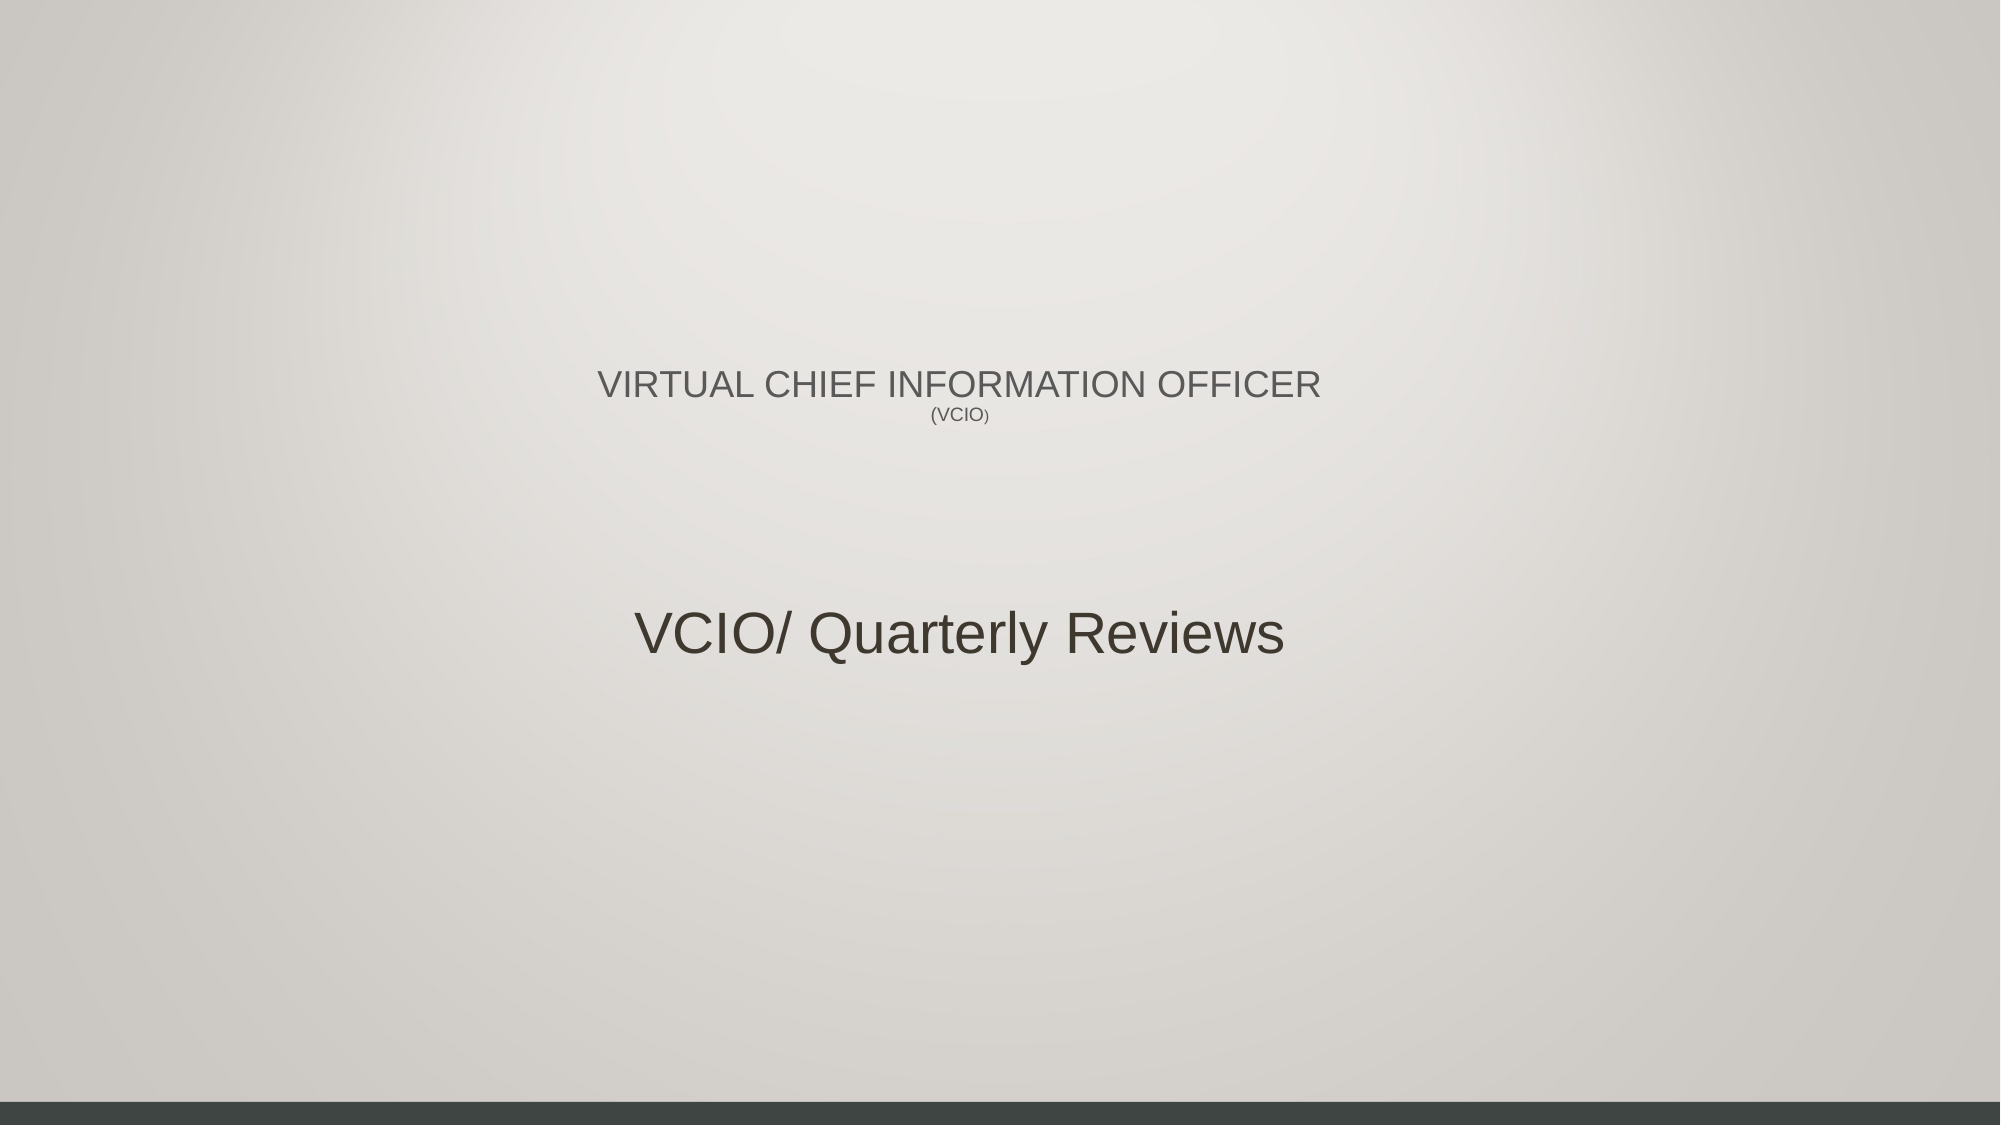

# Virtual Chief Information Officer (vCIO)
VCIO/ Quarterly Reviews